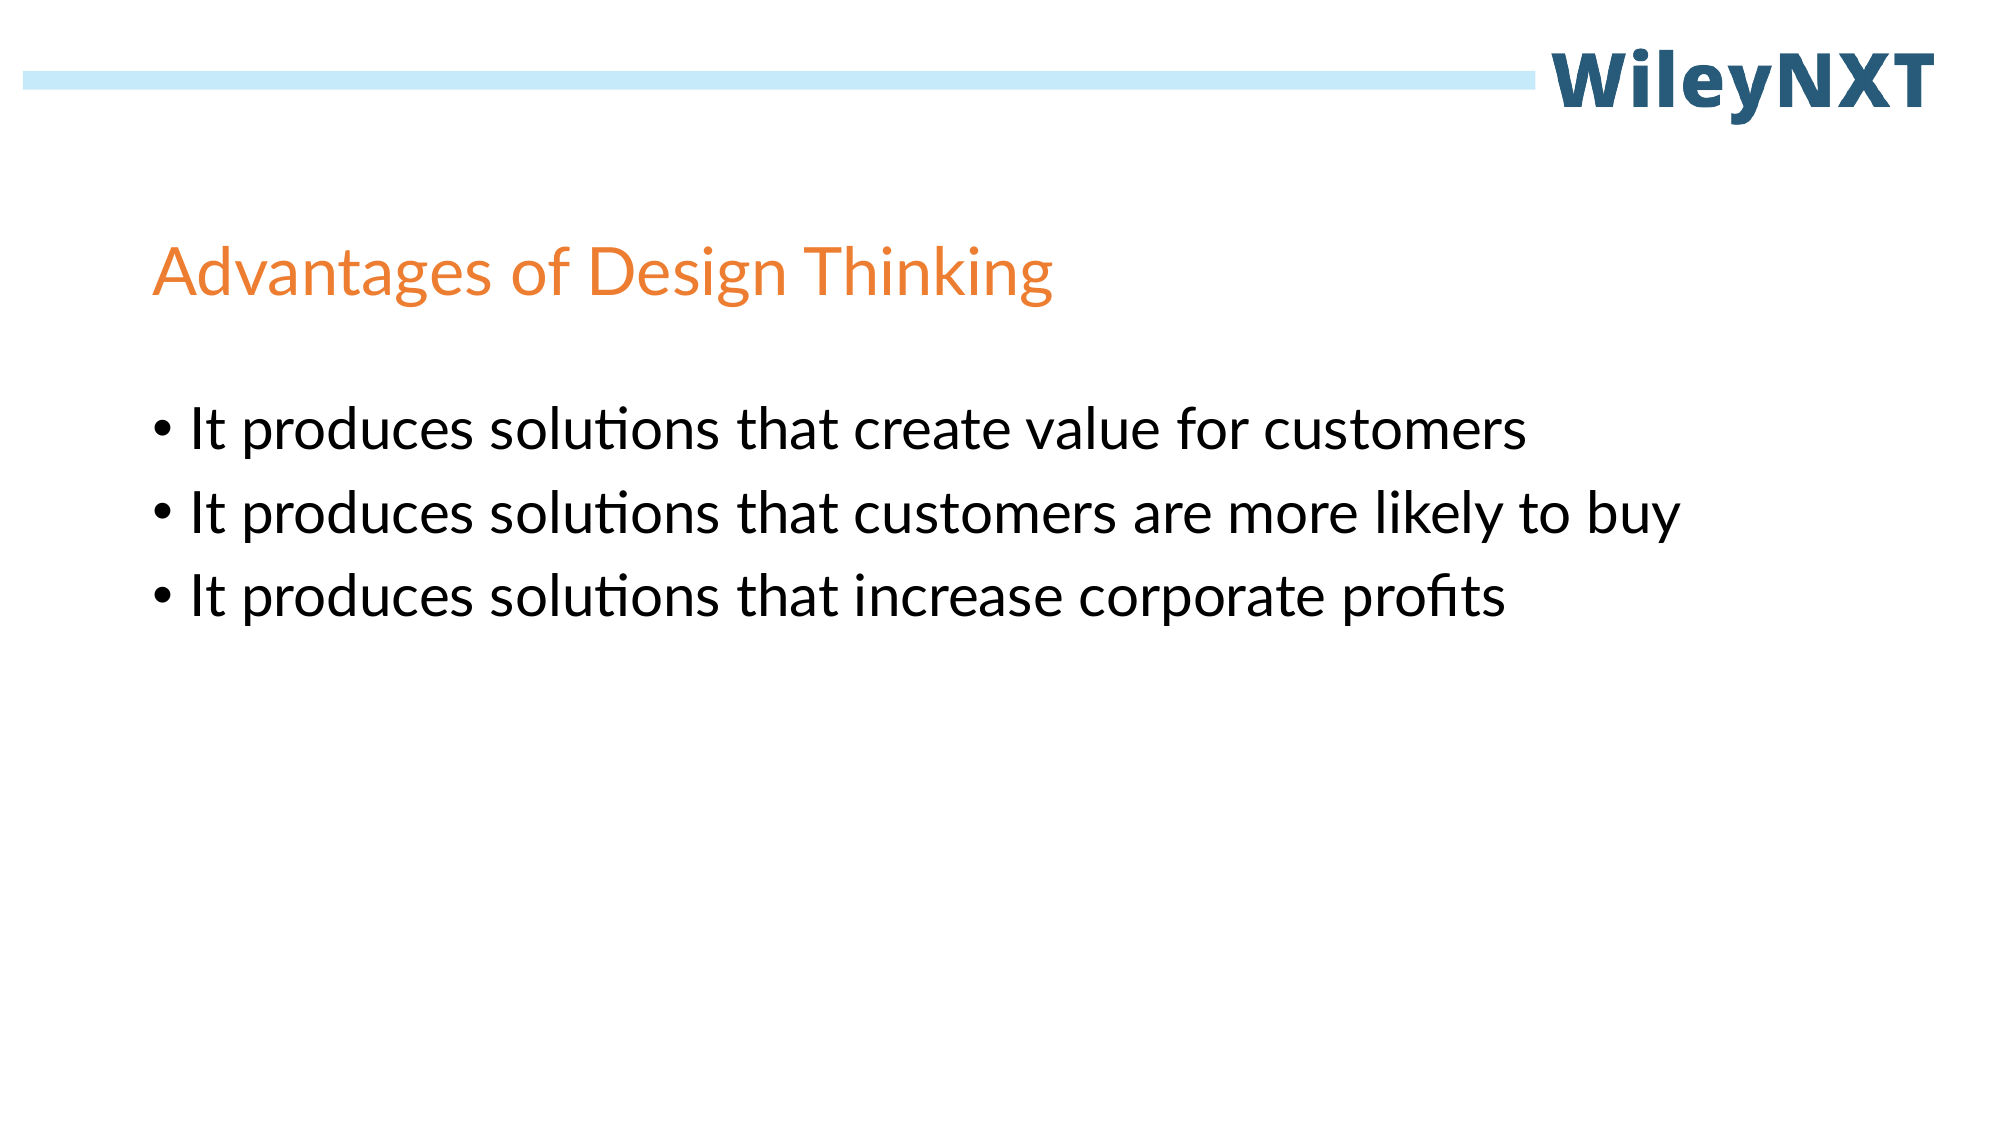

# Advantages of Design Thinking
It produces solutions that create value for customers
It produces solutions that customers are more likely to buy
It produces solutions that increase corporate profits